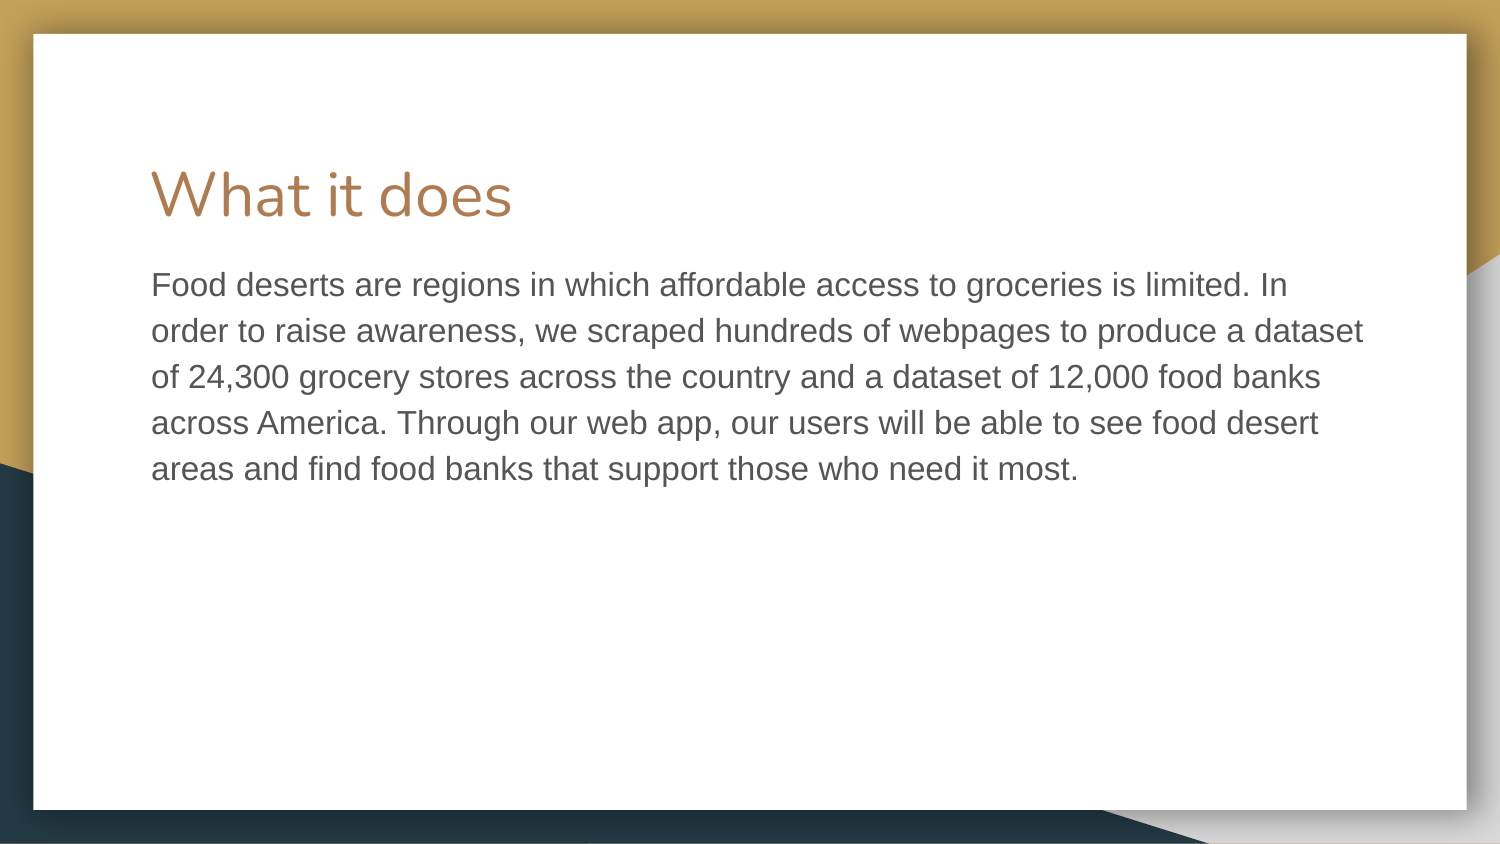

# What it does
Food deserts are regions in which affordable access to groceries is limited. In order to raise awareness, we scraped hundreds of webpages to produce a dataset of 24,300 grocery stores across the country and a dataset of 12,000 food banks across America. Through our web app, our users will be able to see food desert areas and find food banks that support those who need it most.